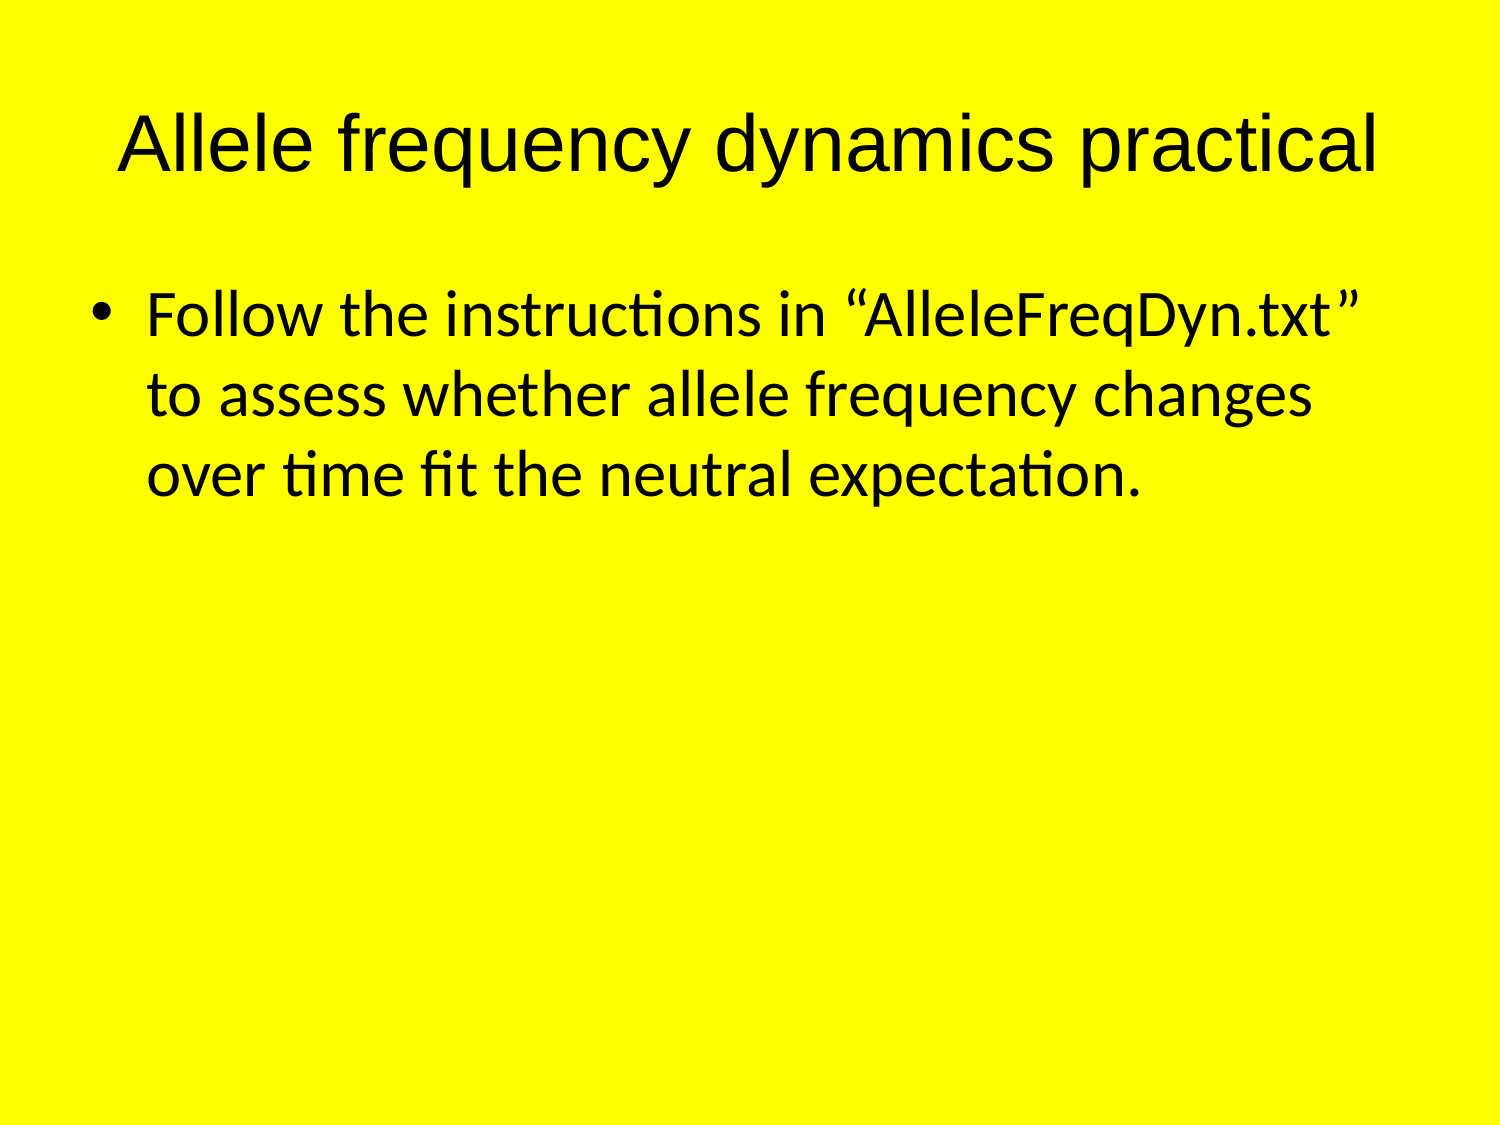

# Allele frequency dynamics practical
Follow the instructions in “AlleleFreqDyn.txt” to assess whether allele frequency changes over time fit the neutral expectation.